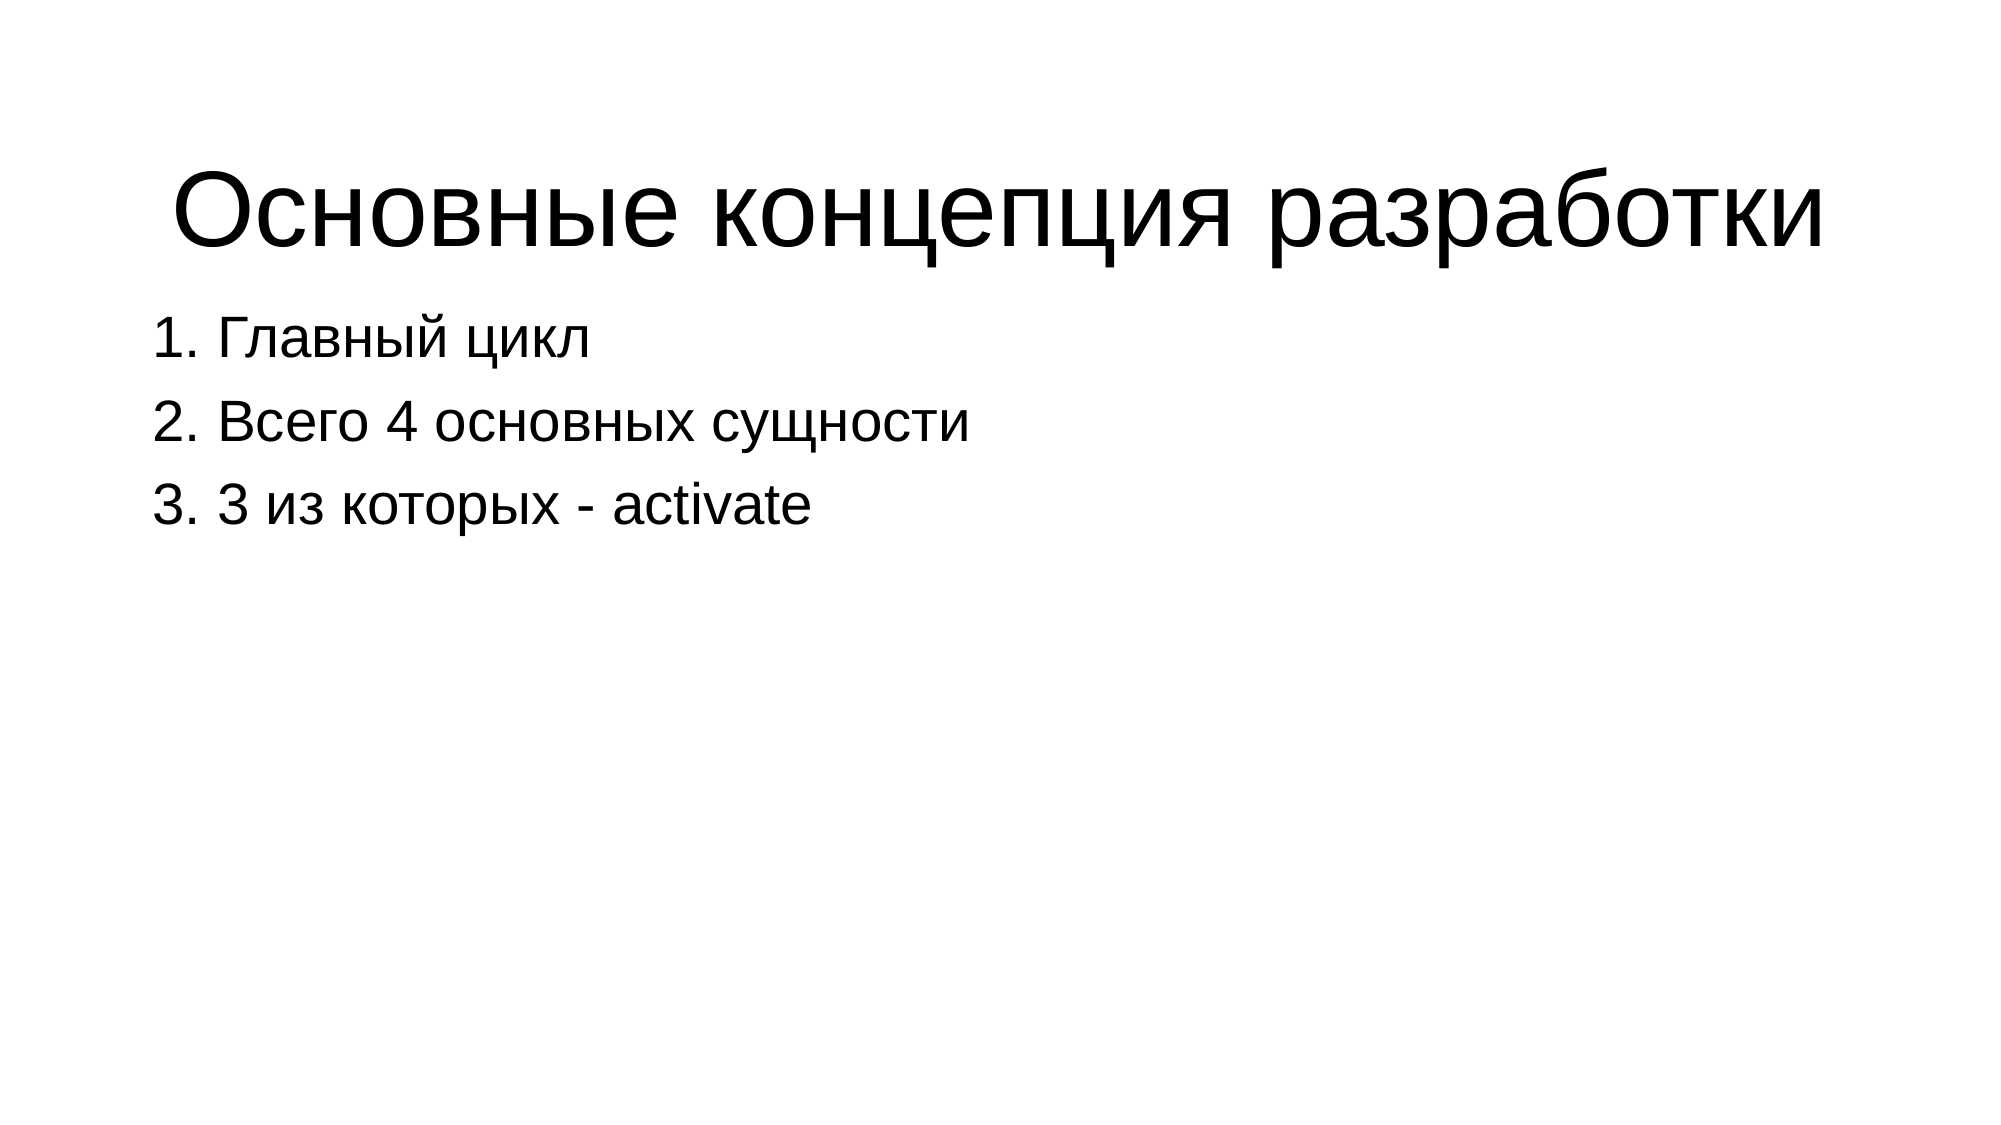

# Основные концепция разработки
Главный цикл
Всего 4 основных сущности
3 из которых - activate